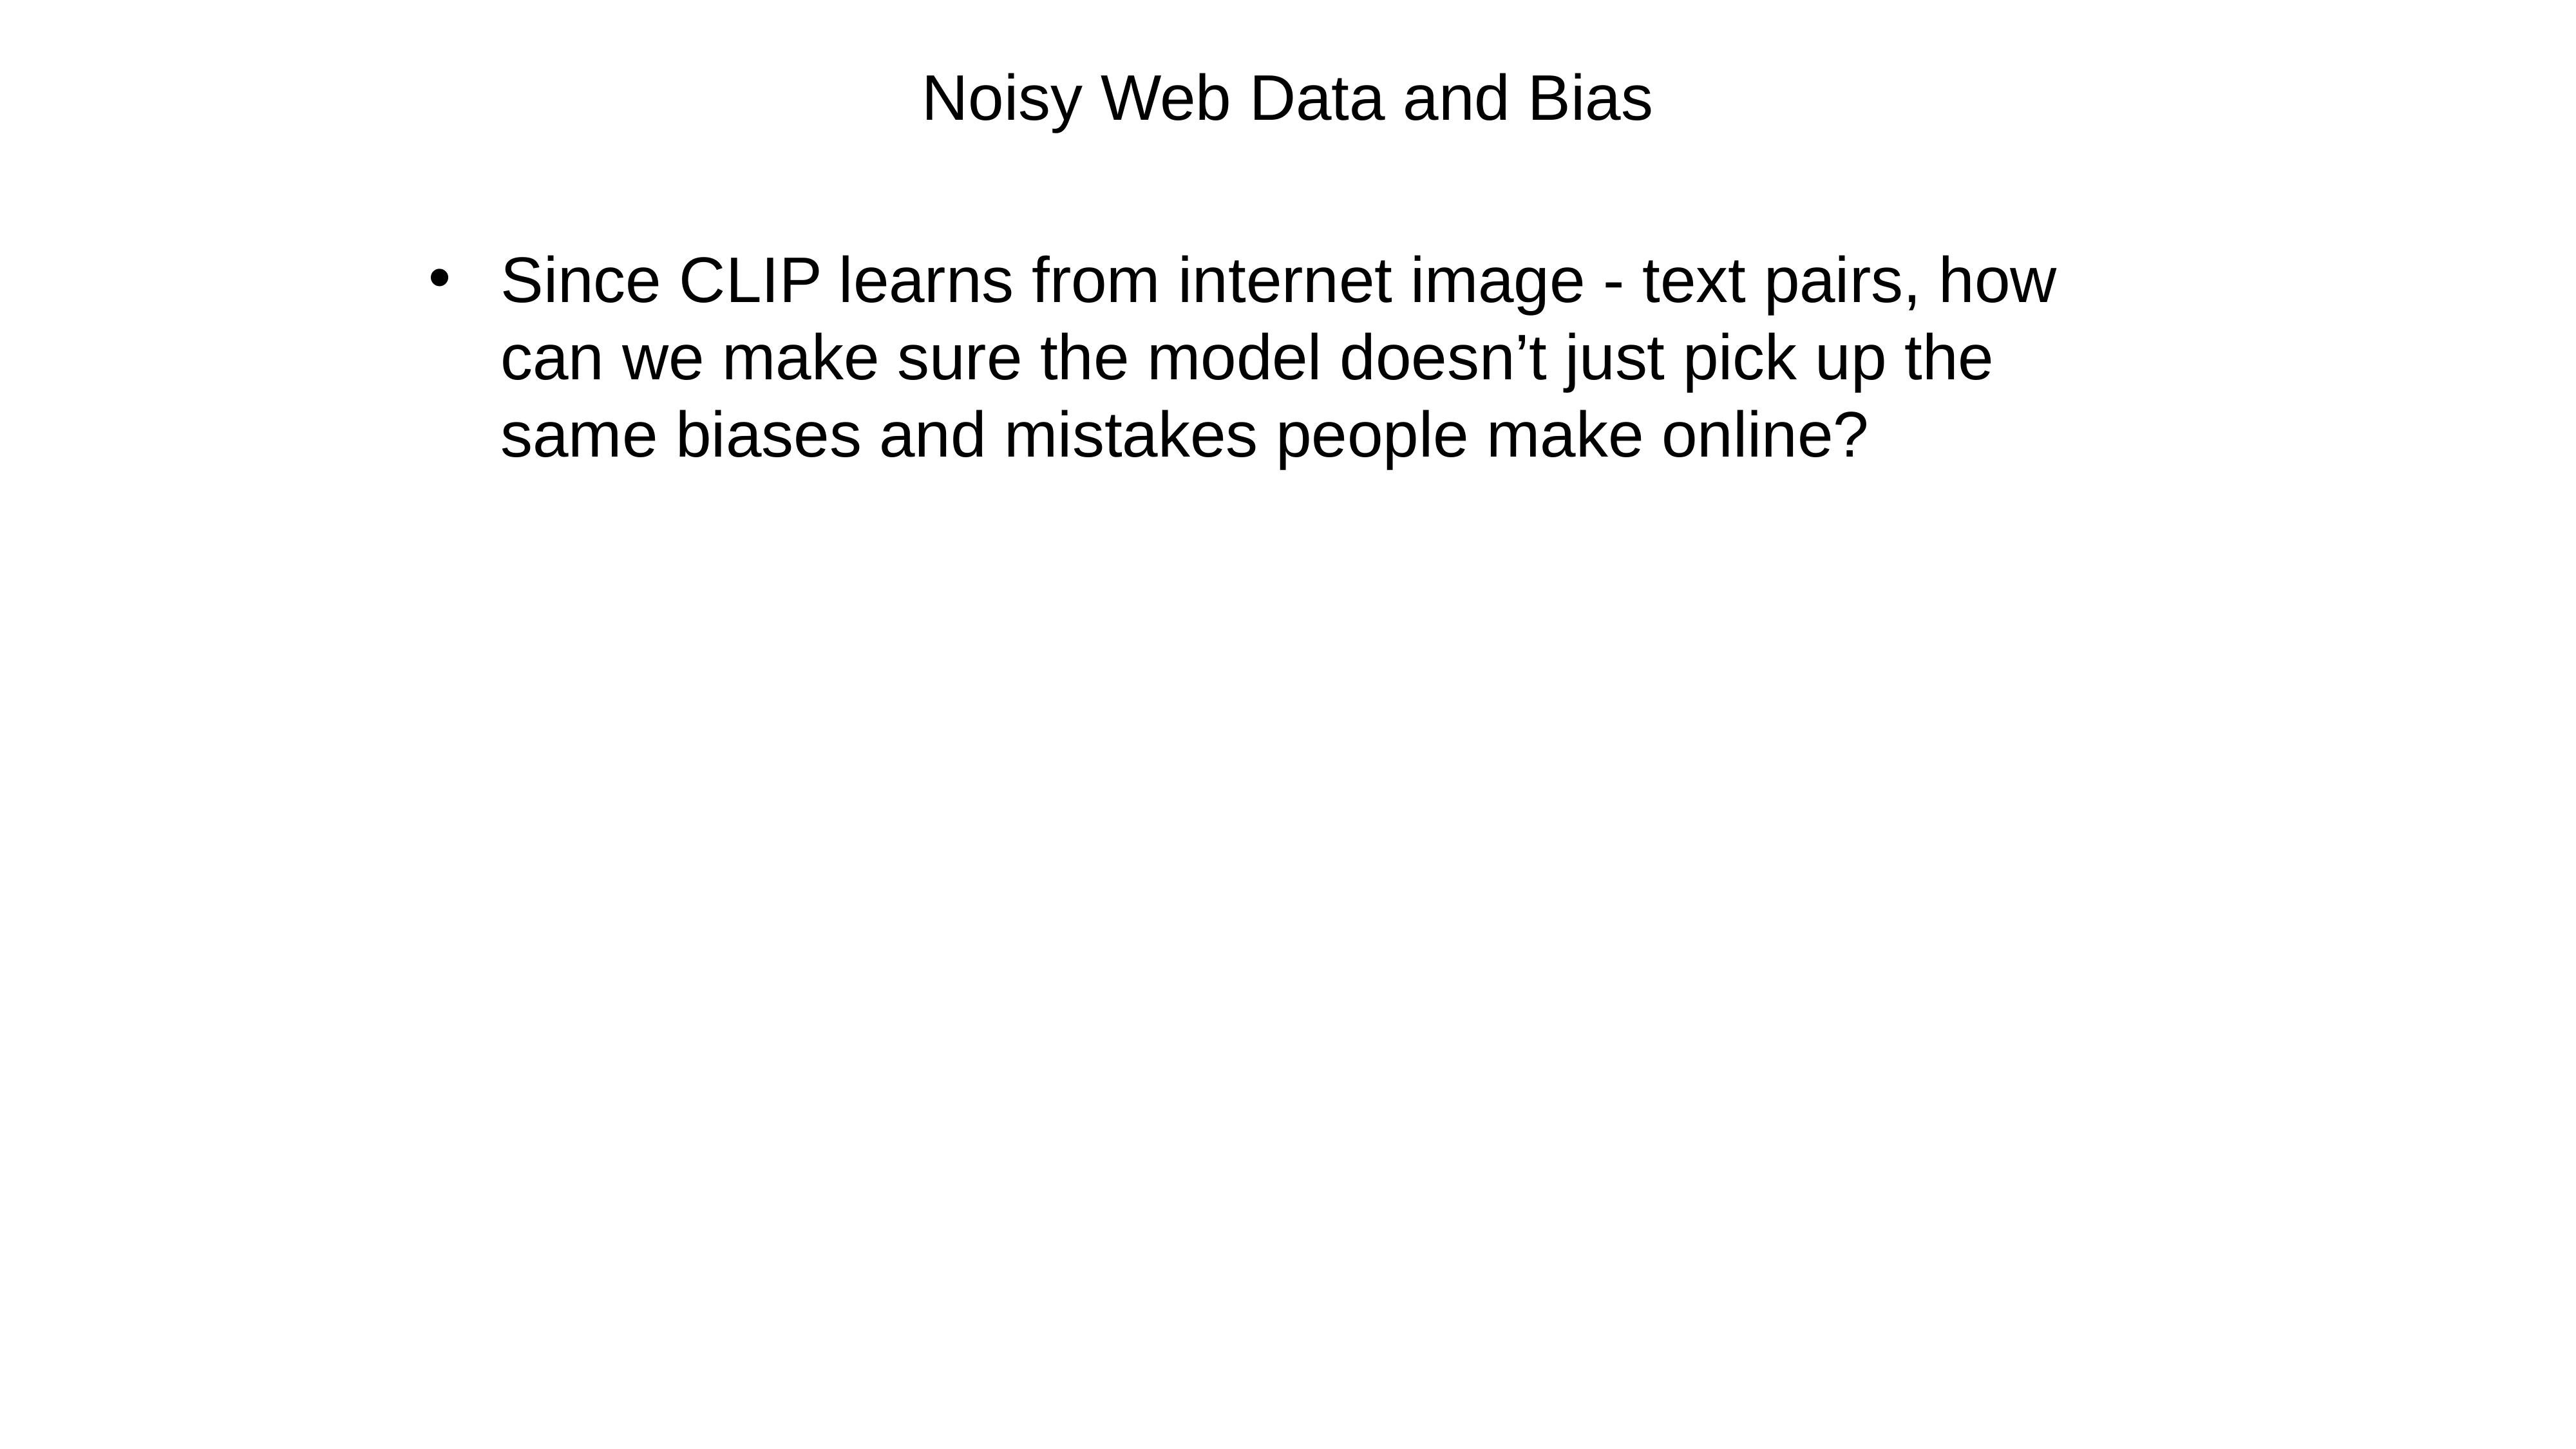

# Noisy Web Data and Bias
Since CLIP learns from internet image - text pairs, how can we make sure the model doesn’t just pick up the same biases and mistakes people make online?